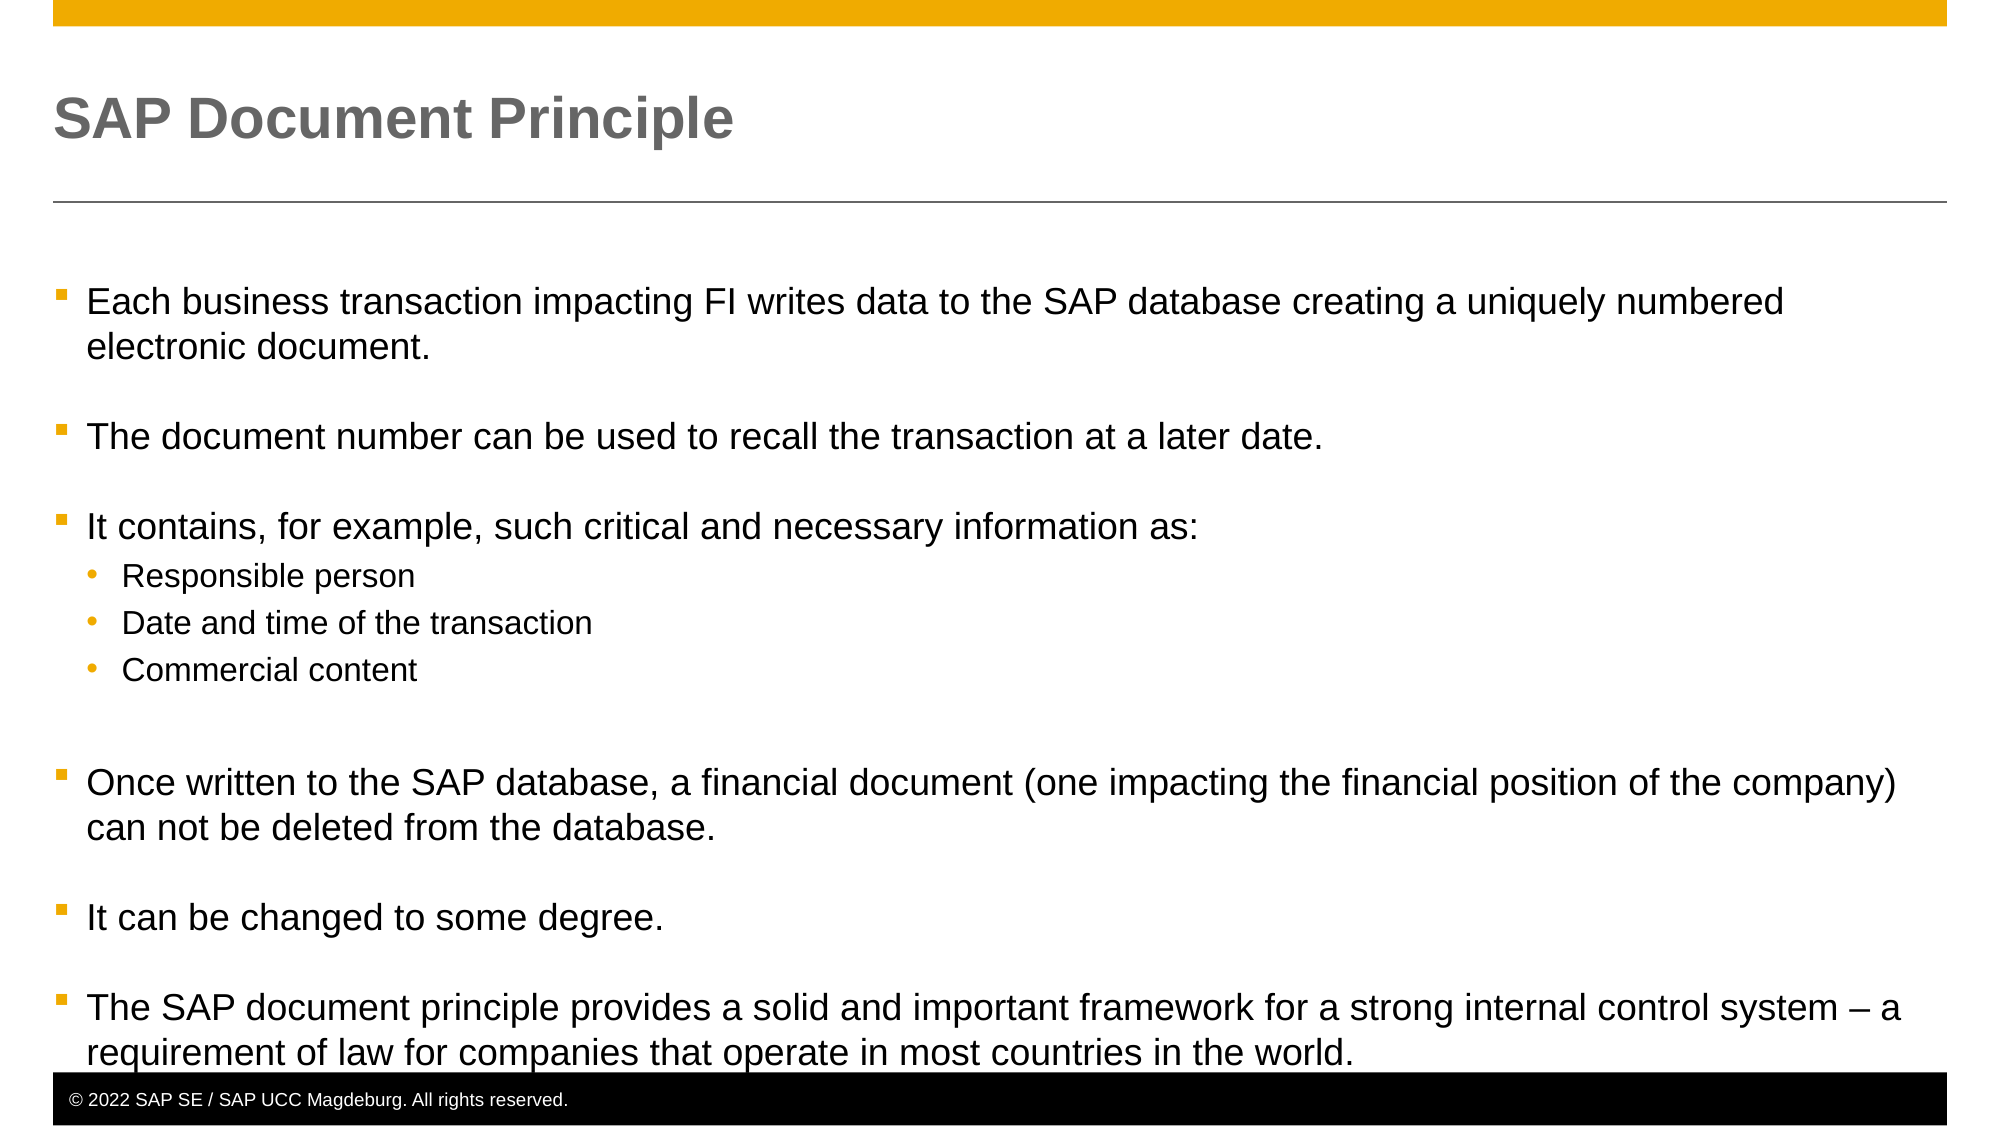

# SAP Document Principle
Each business transaction impacting FI writes data to the SAP database creating a uniquely numbered electronic document.

The document number can be used to recall the transaction at a later date.

It contains, for example, such critical and necessary information as:
Responsible person
Date and time of the transaction
Commercial content

Once written to the SAP database, a financial document (one impacting the financial position of the company) can not be deleted from the database.

It can be changed to some degree.

The SAP document principle provides a solid and important framework for a strong internal control system – a requirement of law for companies that operate in most countries in the world.